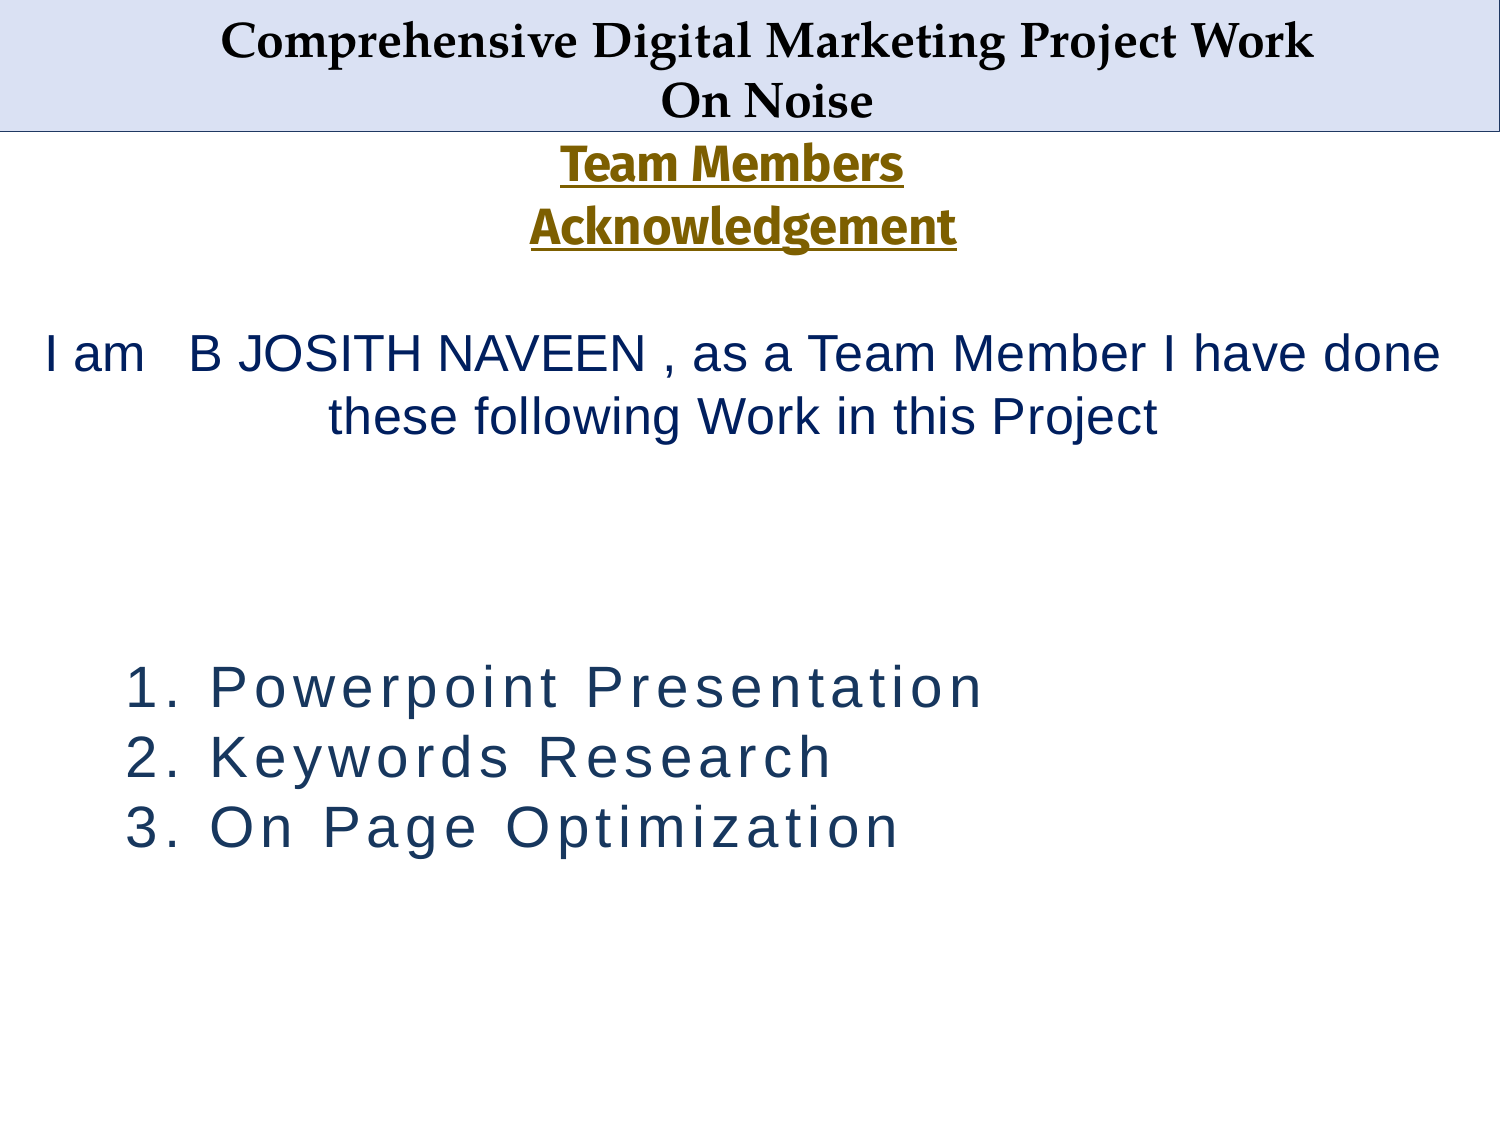

# Comprehensive Digital Marketing Project Work On Noise

Team Members
Acknowledgement

I am   B JOSITH NAVEEN , as a Team Member I have done these following Work in this Project

 1. Powerpoint Presentation
 2. Keywords Research
 3. On Page Optimization